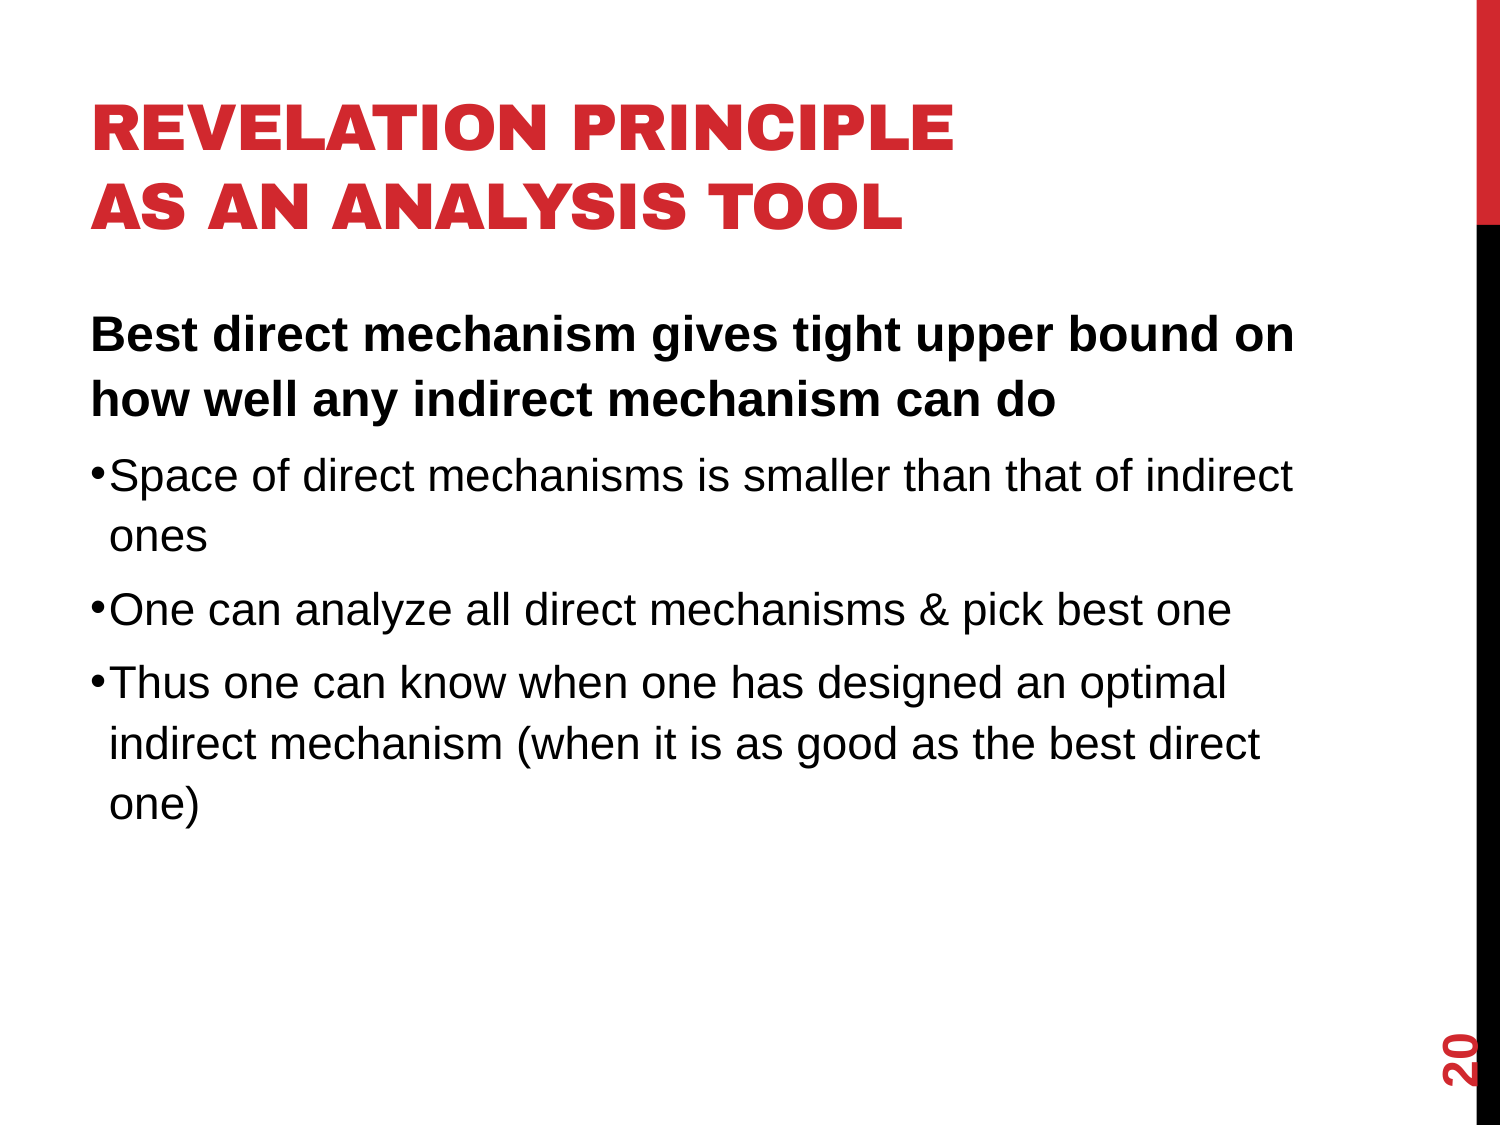

# revelation principle As an analysis tool
Best direct mechanism gives tight upper bound on how well any indirect mechanism can do
Space of direct mechanisms is smaller than that of indirect ones
One can analyze all direct mechanisms & pick best one
Thus one can know when one has designed an optimal indirect mechanism (when it is as good as the best direct one)
20